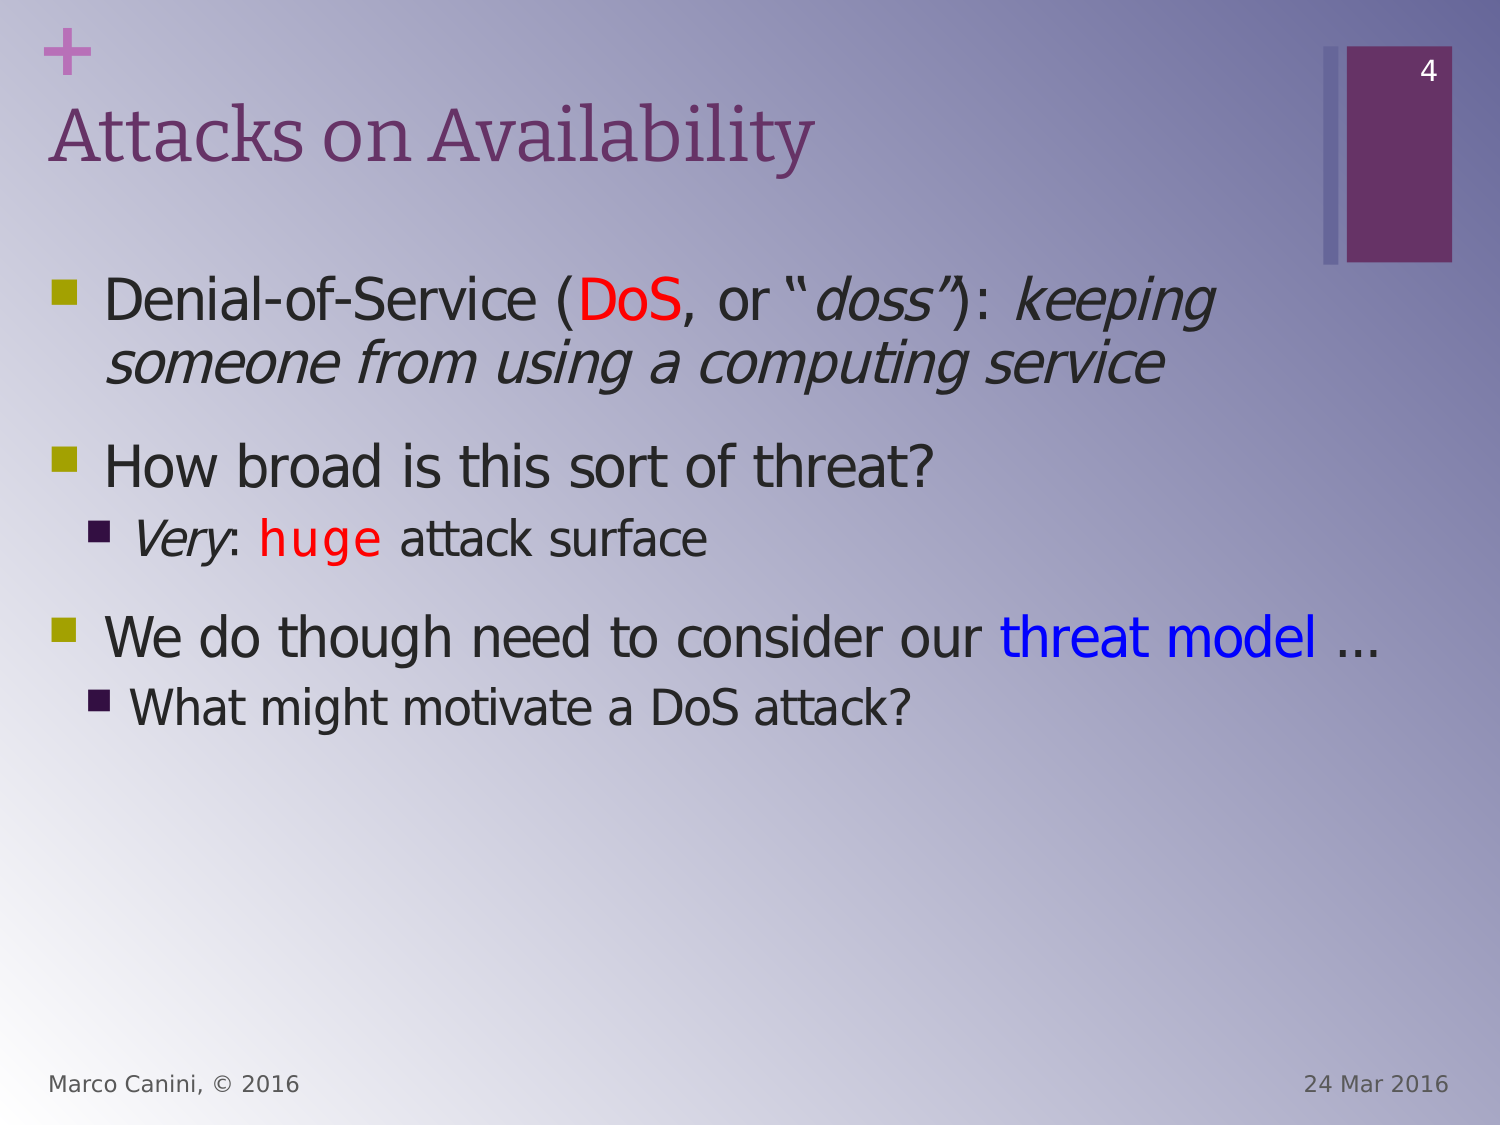

4
# Attacks on Availability
Denial-of-Service (DoS, or “doss”): keeping someone from using a computing service
How broad is this sort of threat?
Very: huge attack surface
We do though need to consider our threat model …
What might motivate a DoS attack?
Marco Canini, © 2016
24 Mar 2016